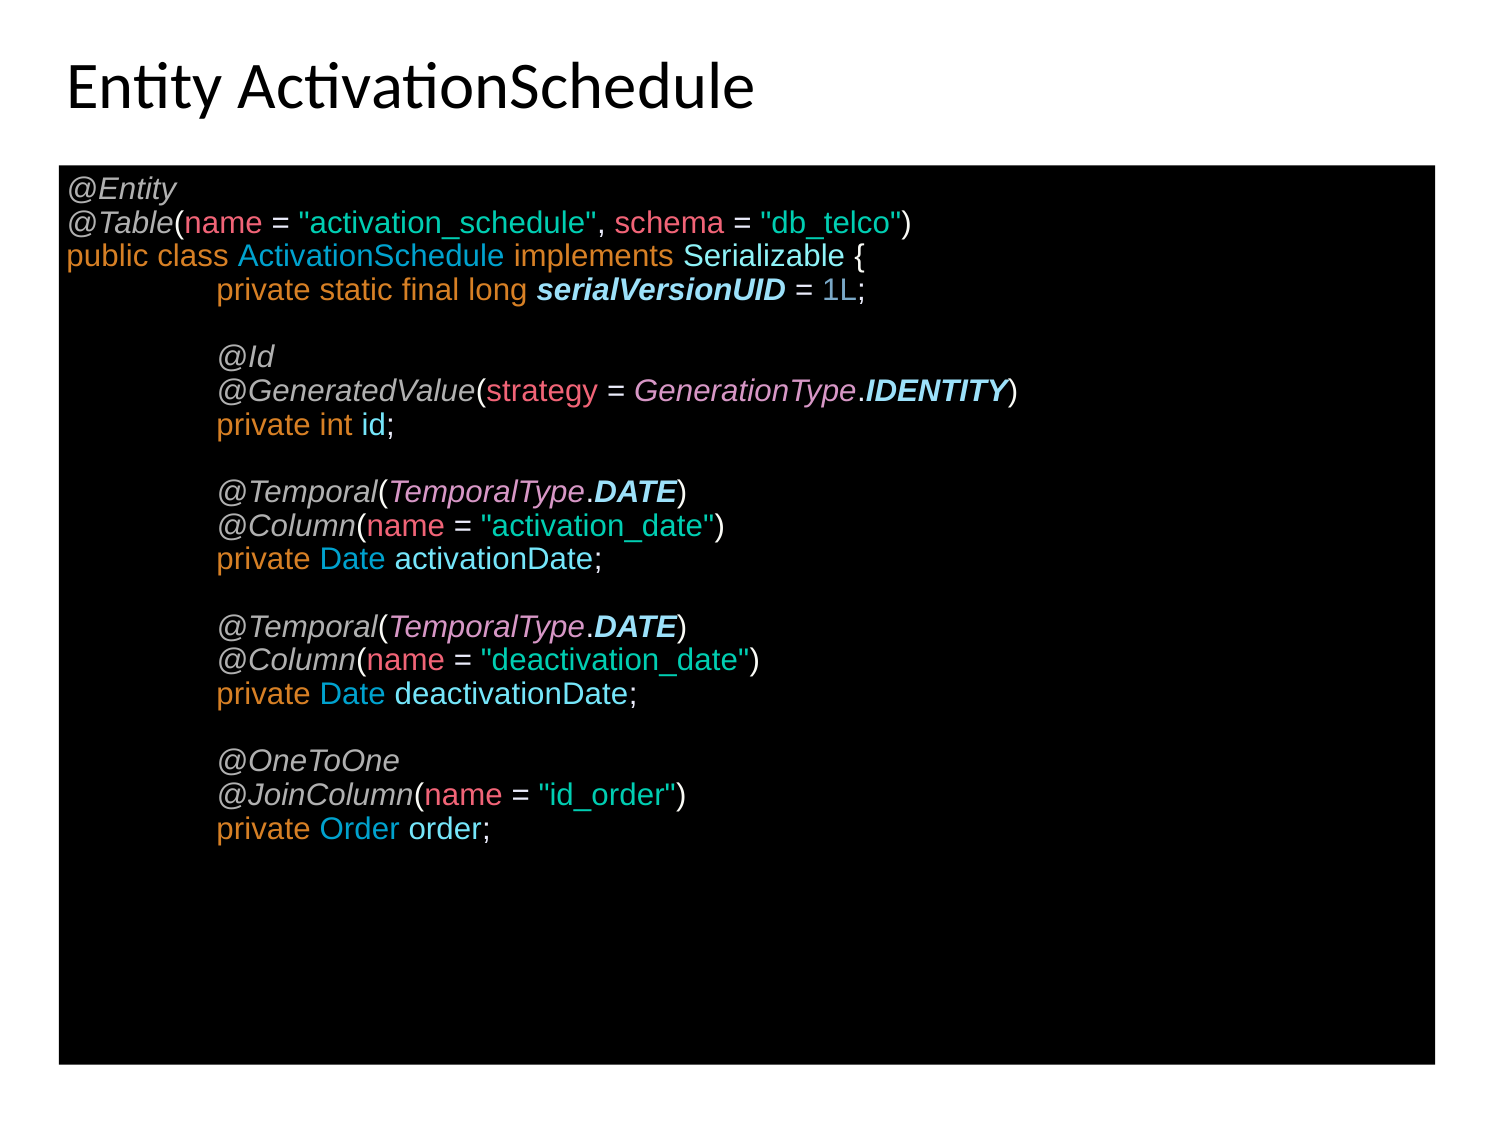

Entity ActivationSchedule
@Entity
@Table(name = "activation_schedule", schema = "db_telco")
public class ActivationSchedule implements Serializable {
	private static final long serialVersionUID = 1L;

	@Id
	@GeneratedValue(strategy = GenerationType.IDENTITY)
	private int id;

	@Temporal(TemporalType.DATE)
	@Column(name = "activation_date")
	private Date activationDate;

	@Temporal(TemporalType.DATE)
	@Column(name = "deactivation_date")
	private Date deactivationDate;

	@OneToOne
	@JoinColumn(name = "id_order")
	private Order order;